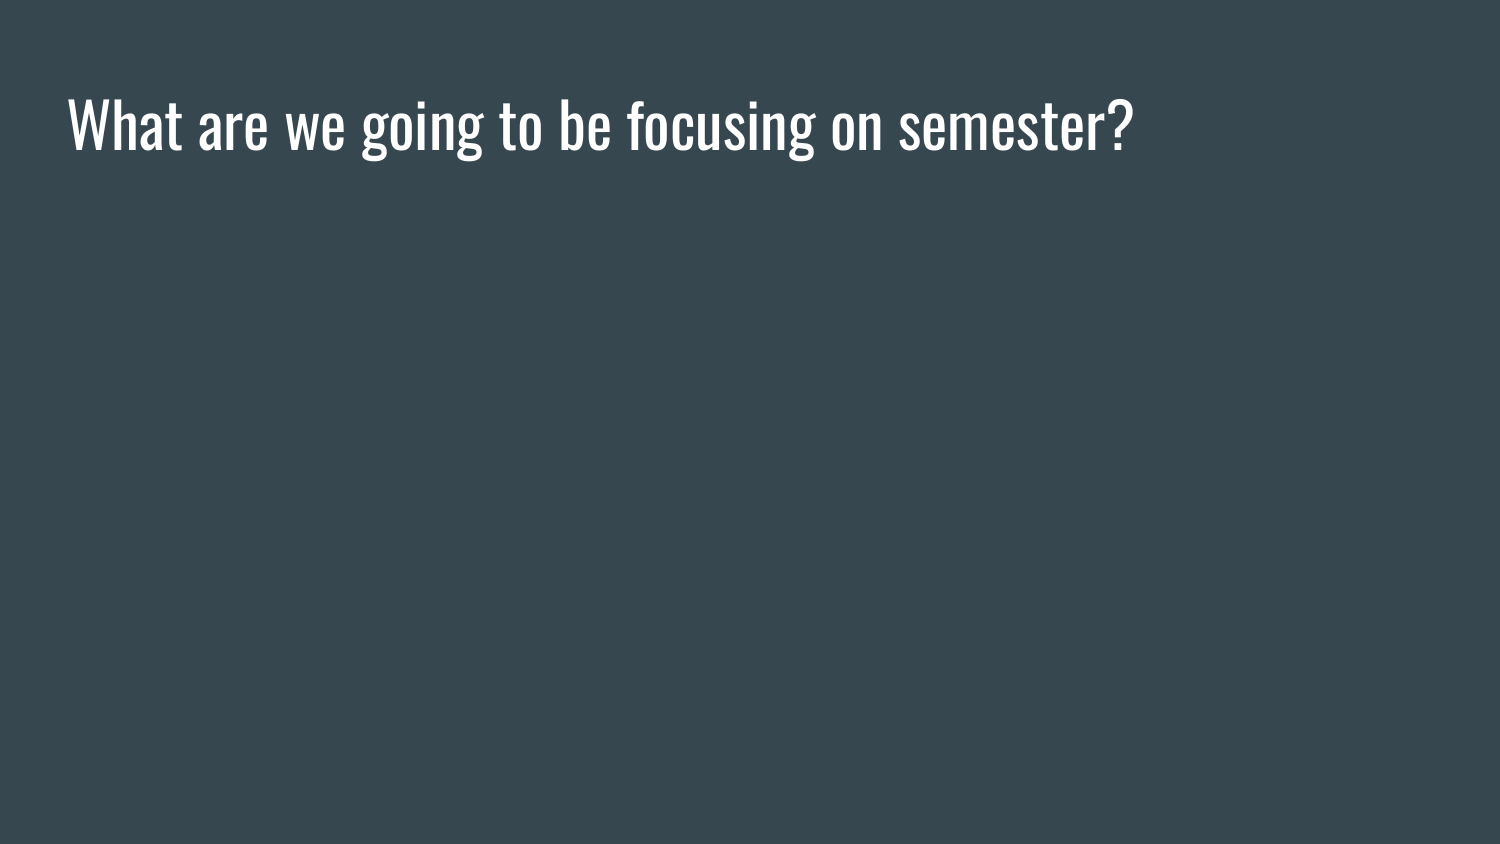

# What are we going to be focusing on semester?